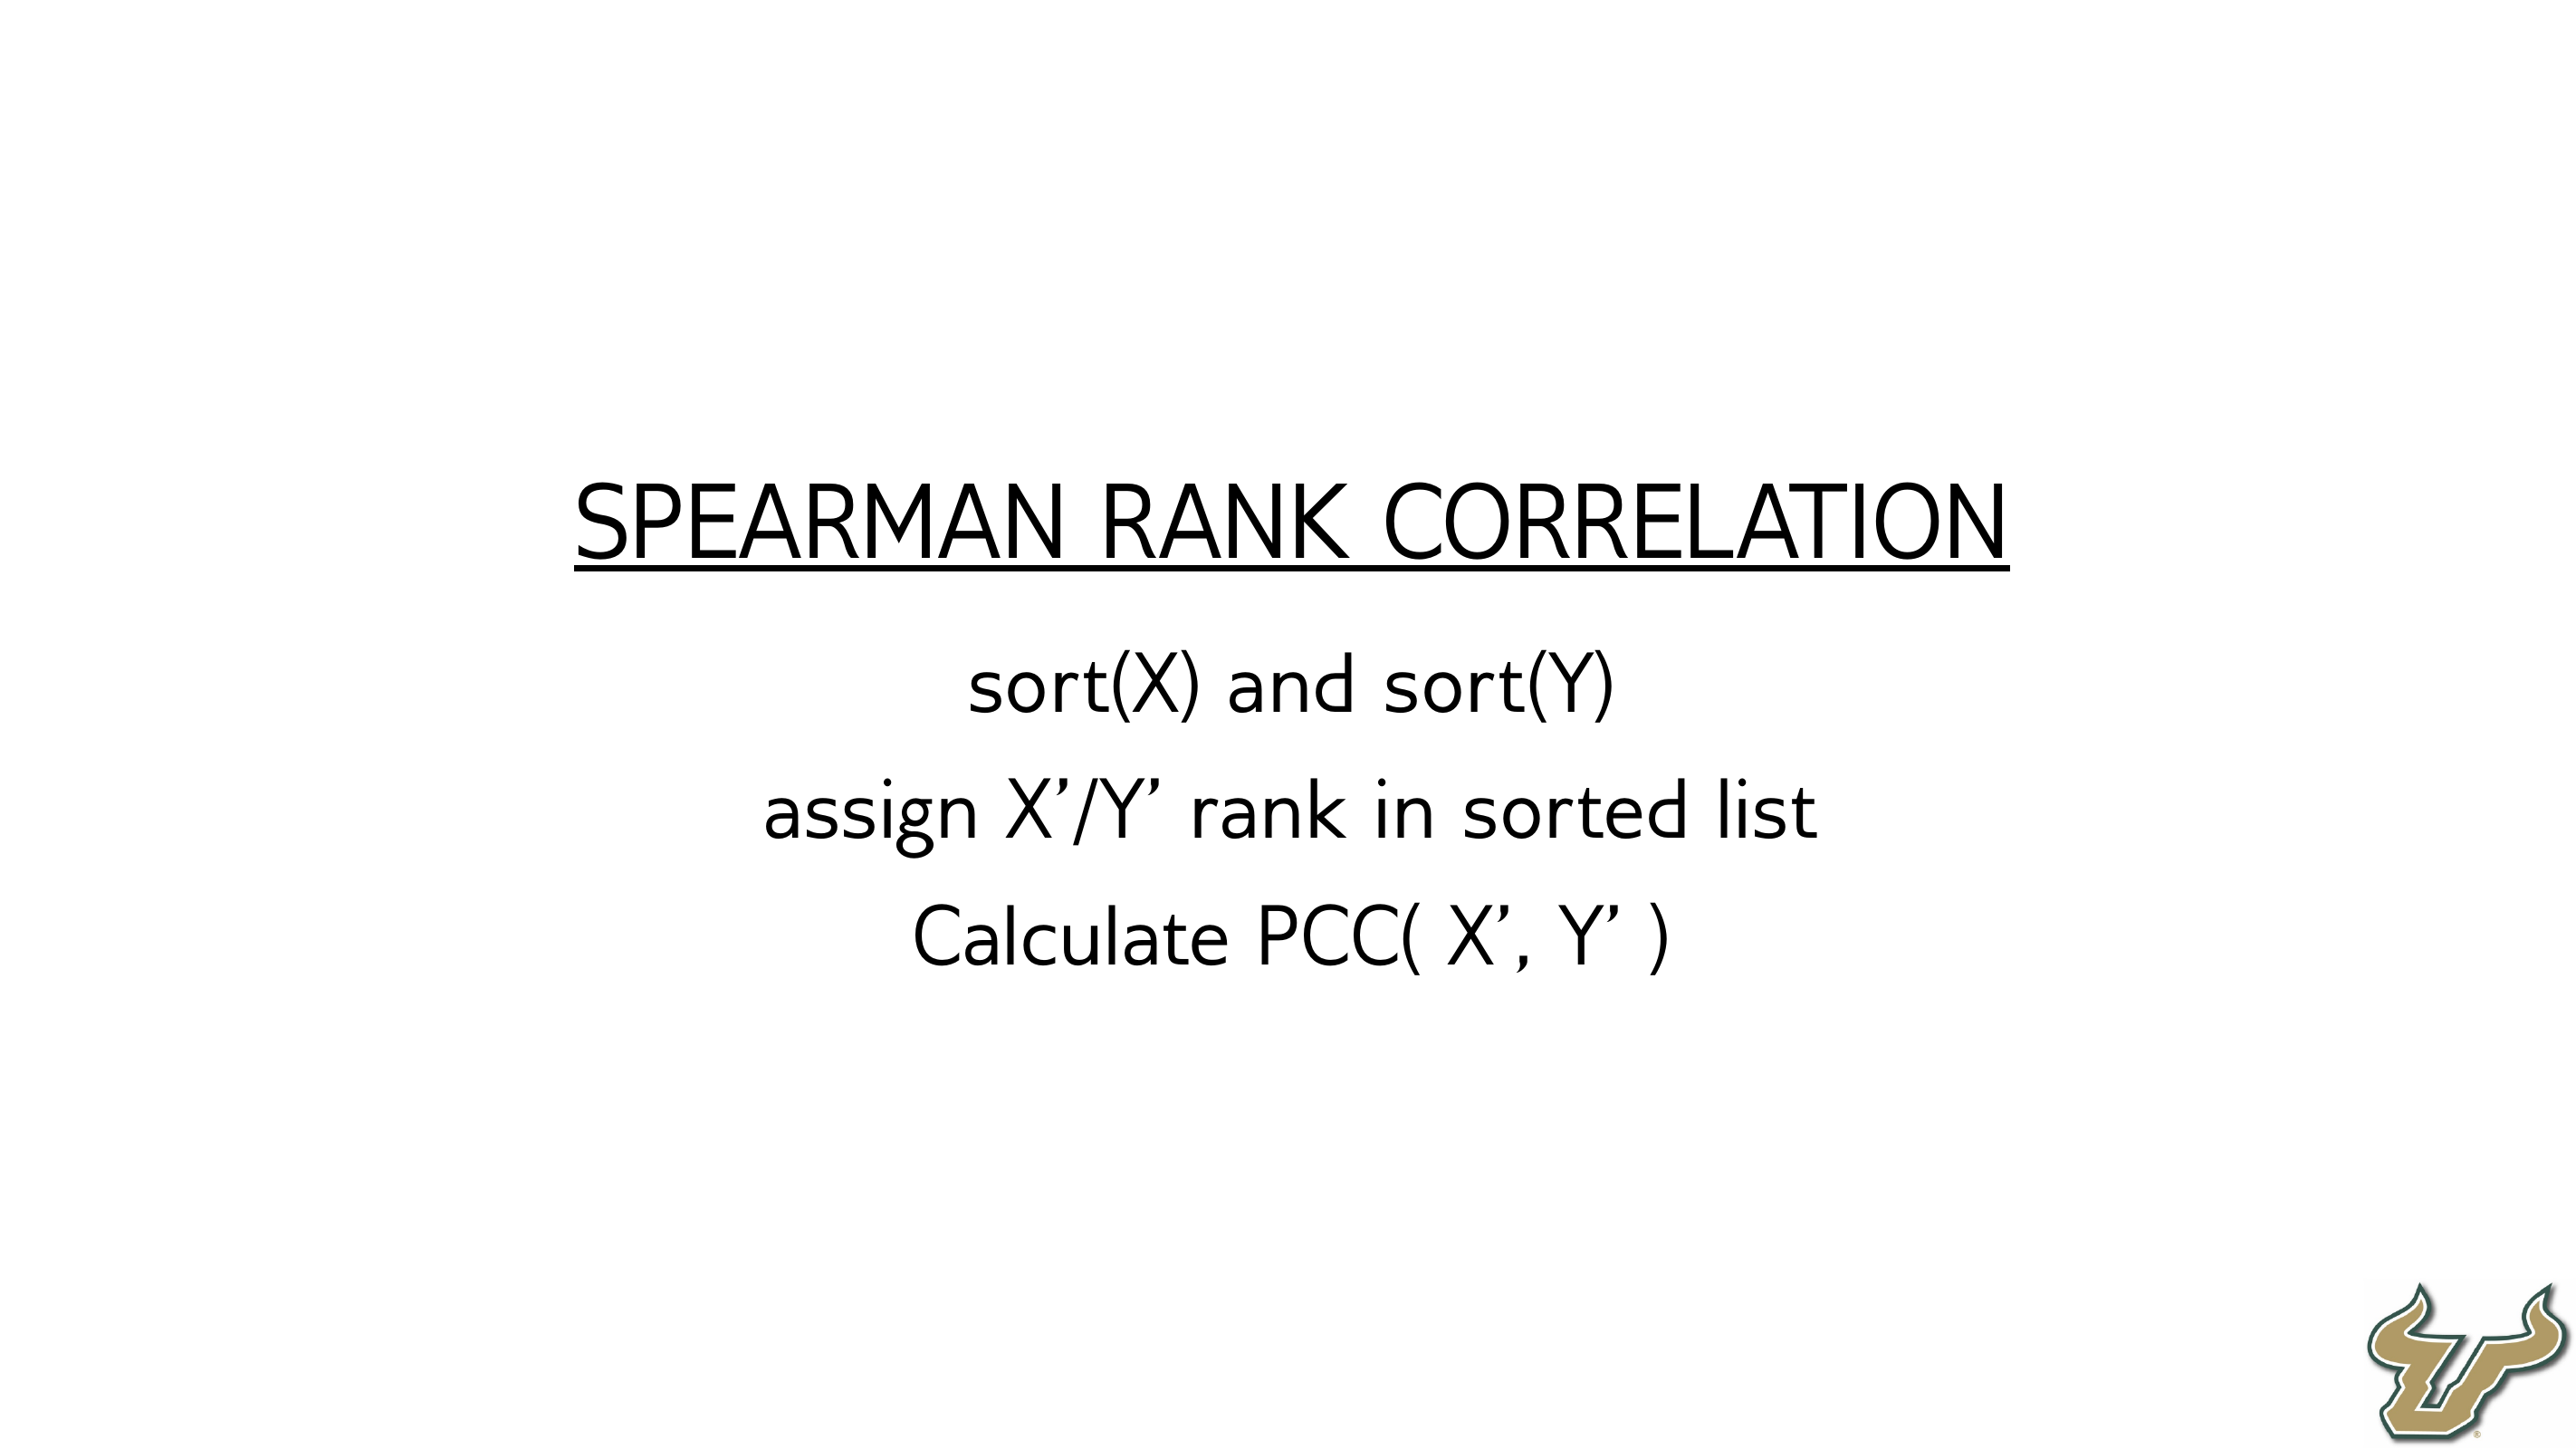

Spearman Rank Correlation
sort(X) and sort(Y)
assign X’/Y’ rank in sorted list
Calculate PCC( X’, Y’ )